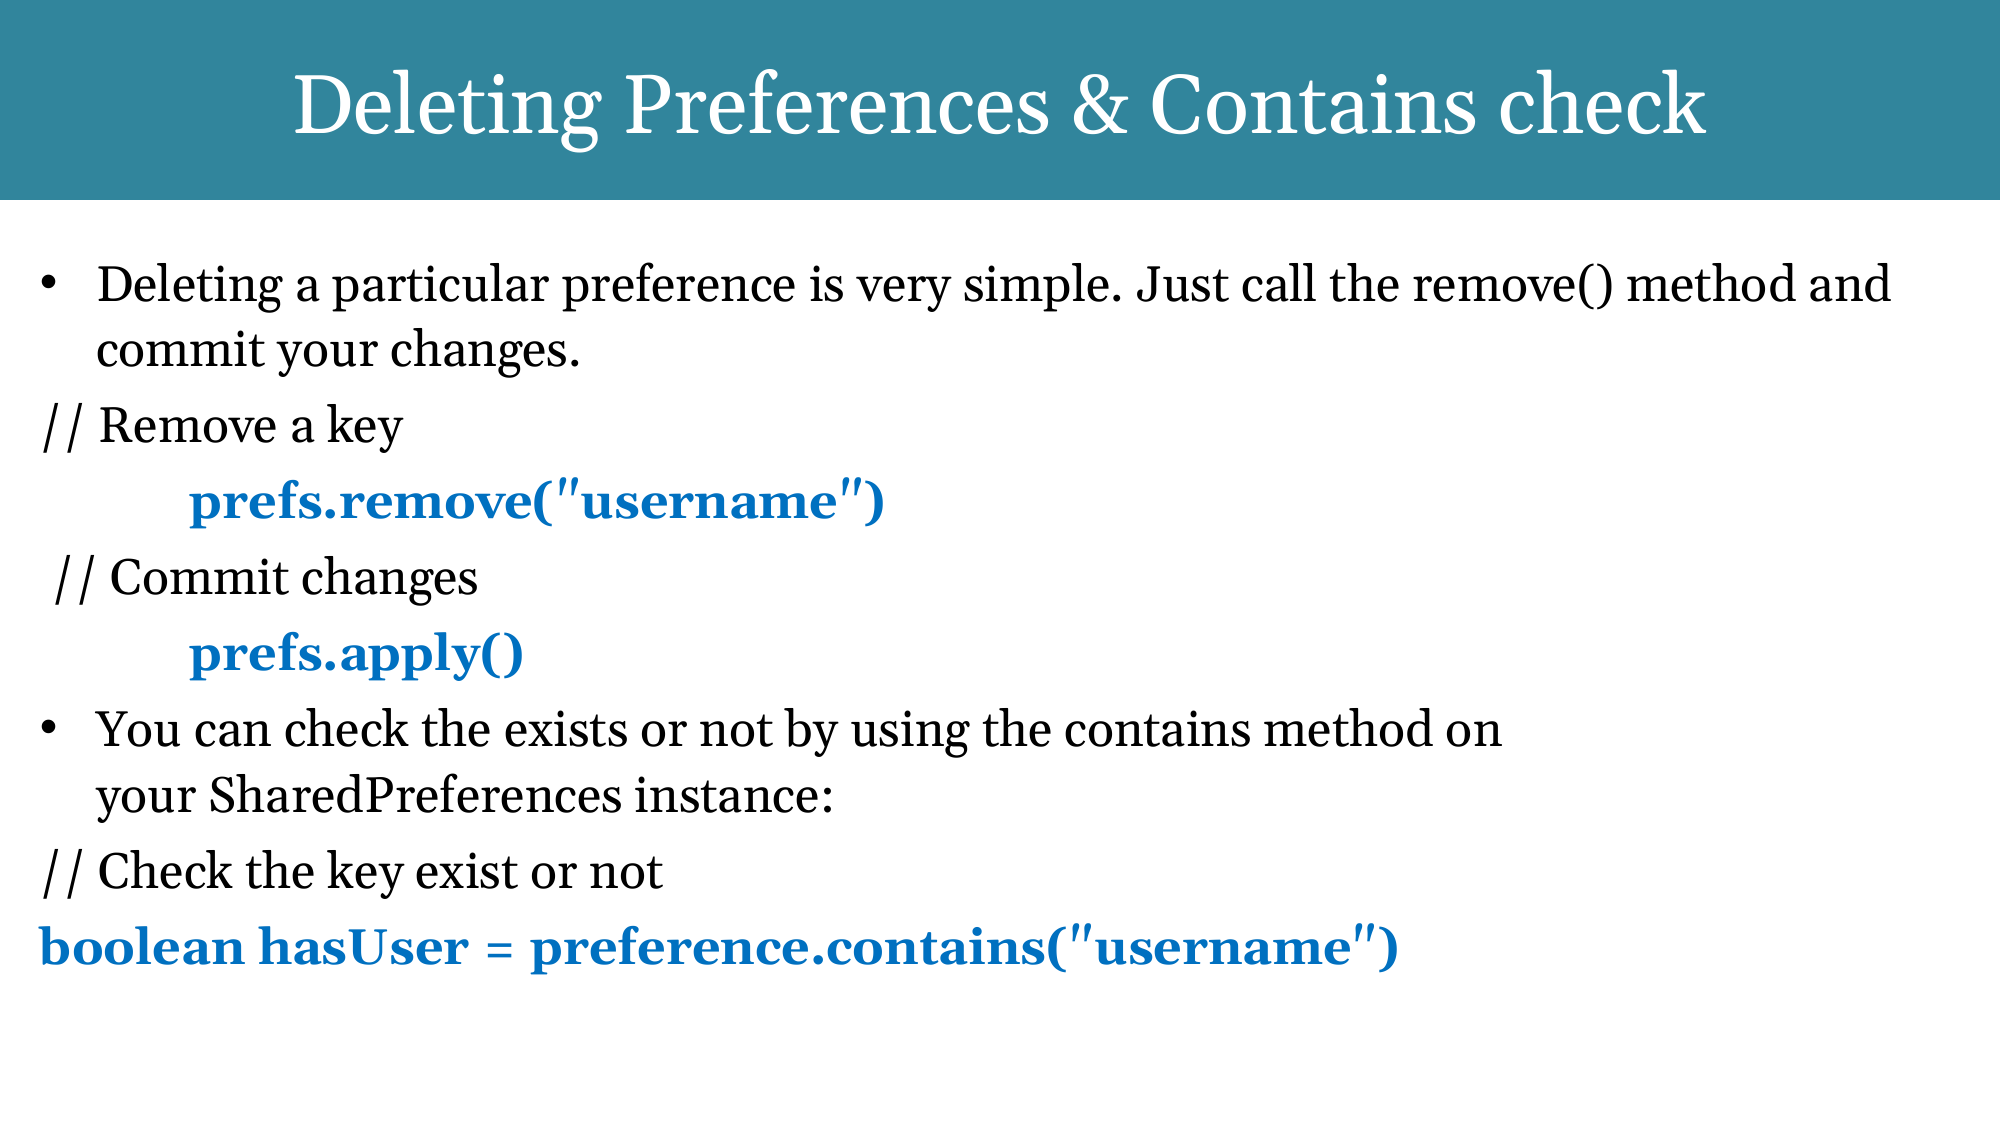

# Deleting Preferences & Contains check
Deleting a particular preference is very simple. Just call the remove() method and commit your changes.
// Remove a key
	prefs.remove("username")
 // Commit changes
	prefs.apply()
You can check the exists or not by using the contains method on your SharedPreferences instance:
// Check the key exist or not
boolean hasUser = preference.contains("username")